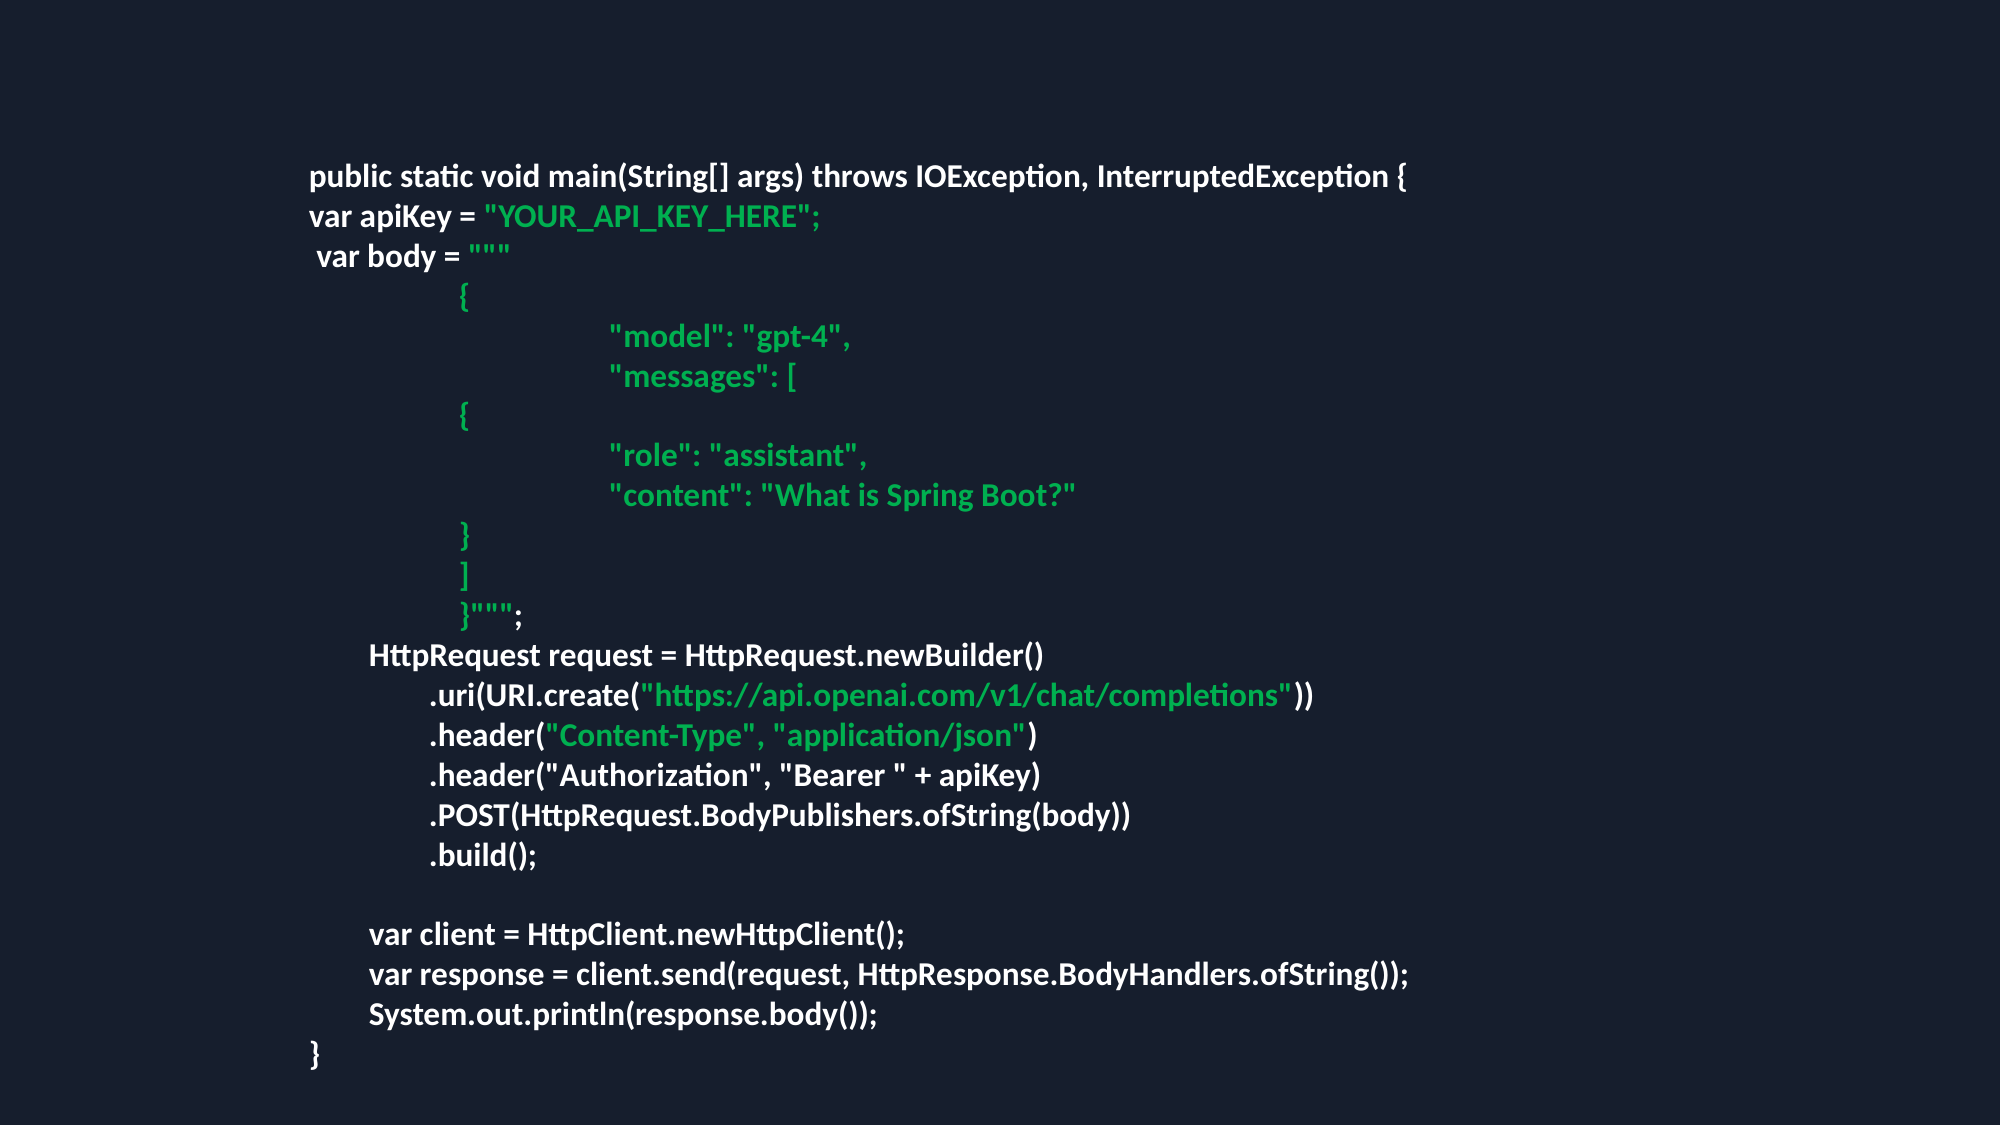

public static void main(String[] args) throws IOException, InterruptedException {
var apiKey = "YOUR_API_KEY_HERE";
 var body = """
                    {
                    	"model": "gpt-4",
                    	"messages": [
                    {
                    	"role": "assistant",
                    	"content": "What is Spring Boot?"
                    }
                    ]
                    }""";
        HttpRequest request = HttpRequest.newBuilder()
                .uri(URI.create("https://api.openai.com/v1/chat/completions"))
                .header("Content-Type", "application/json")
                .header("Authorization", "Bearer " + apiKey)
                .POST(HttpRequest.BodyPublishers.ofString(body))
                .build();

        var client = HttpClient.newHttpClient();
        var response = client.send(request, HttpResponse.BodyHandlers.ofString());
        System.out.println(response.body());
}